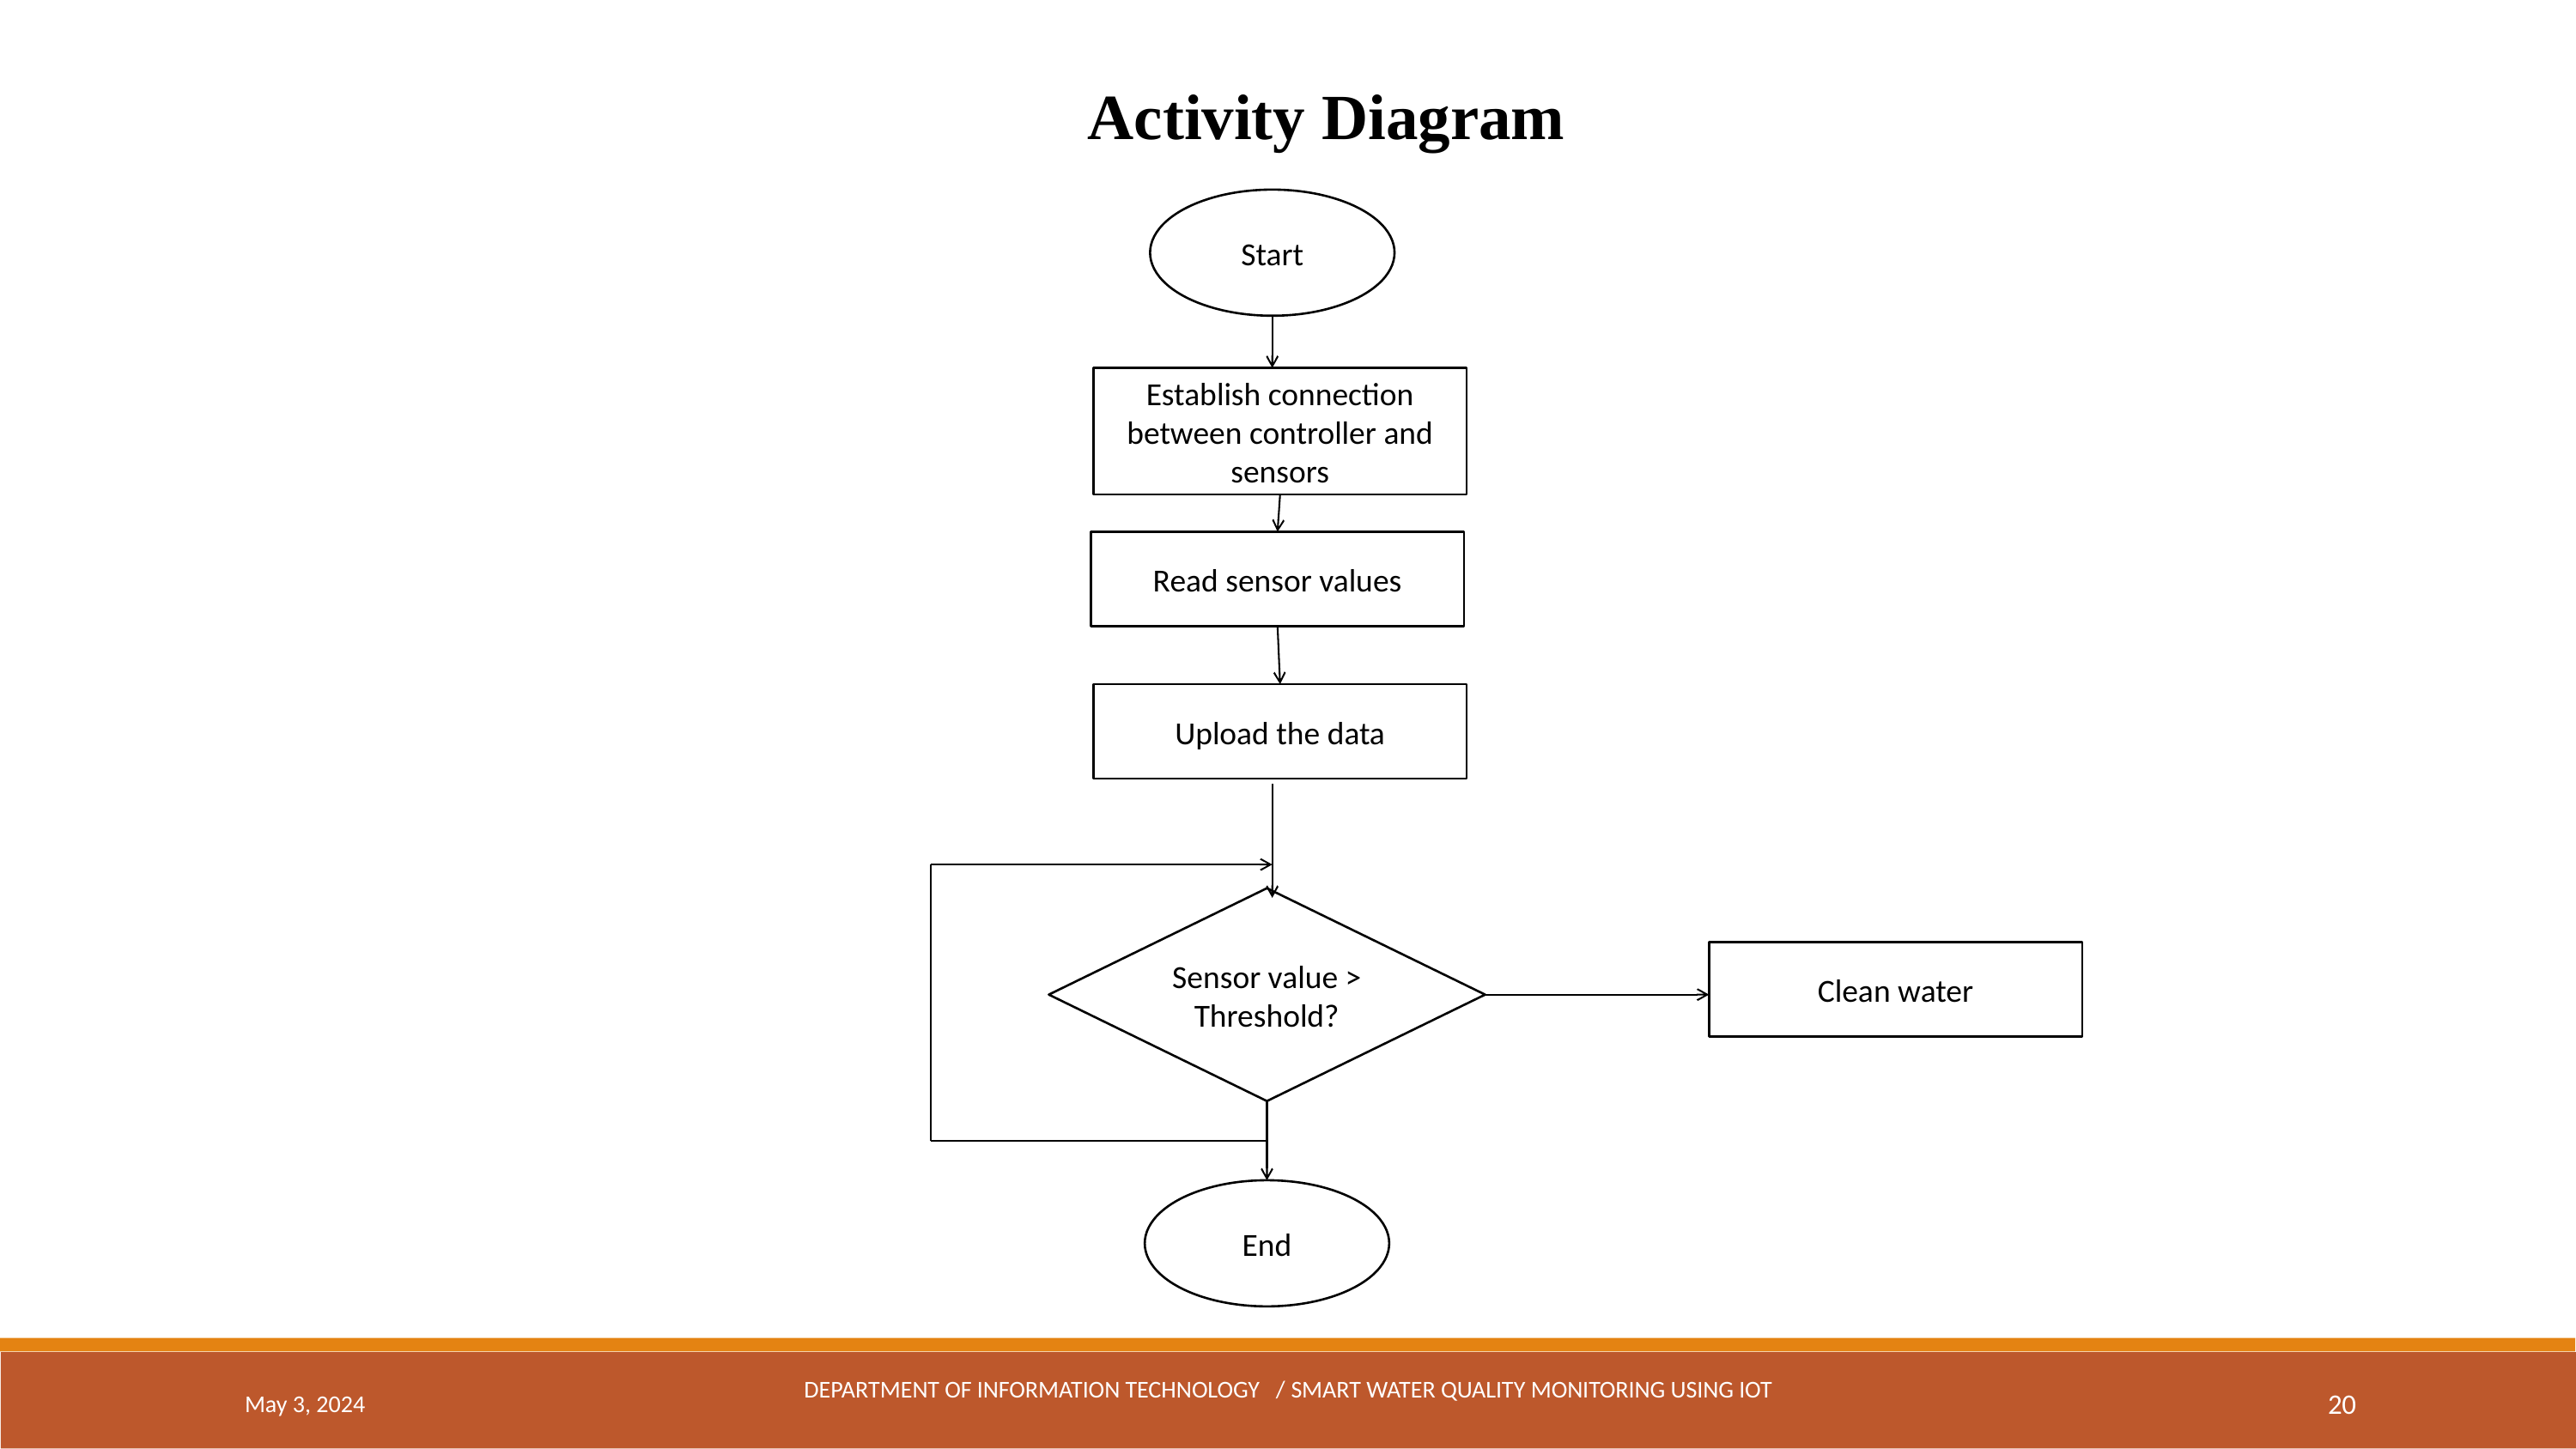

Activity Diagram
Start
Establish connection between controller and sensors
Read sensor values
Upload the data
Sensor value > Threshold?
Clean water
End
May 3, 2024
DEPARTMENT OF INFORMATION TECHNOLOGY   / Smart water quality monitoring USING IOT

20